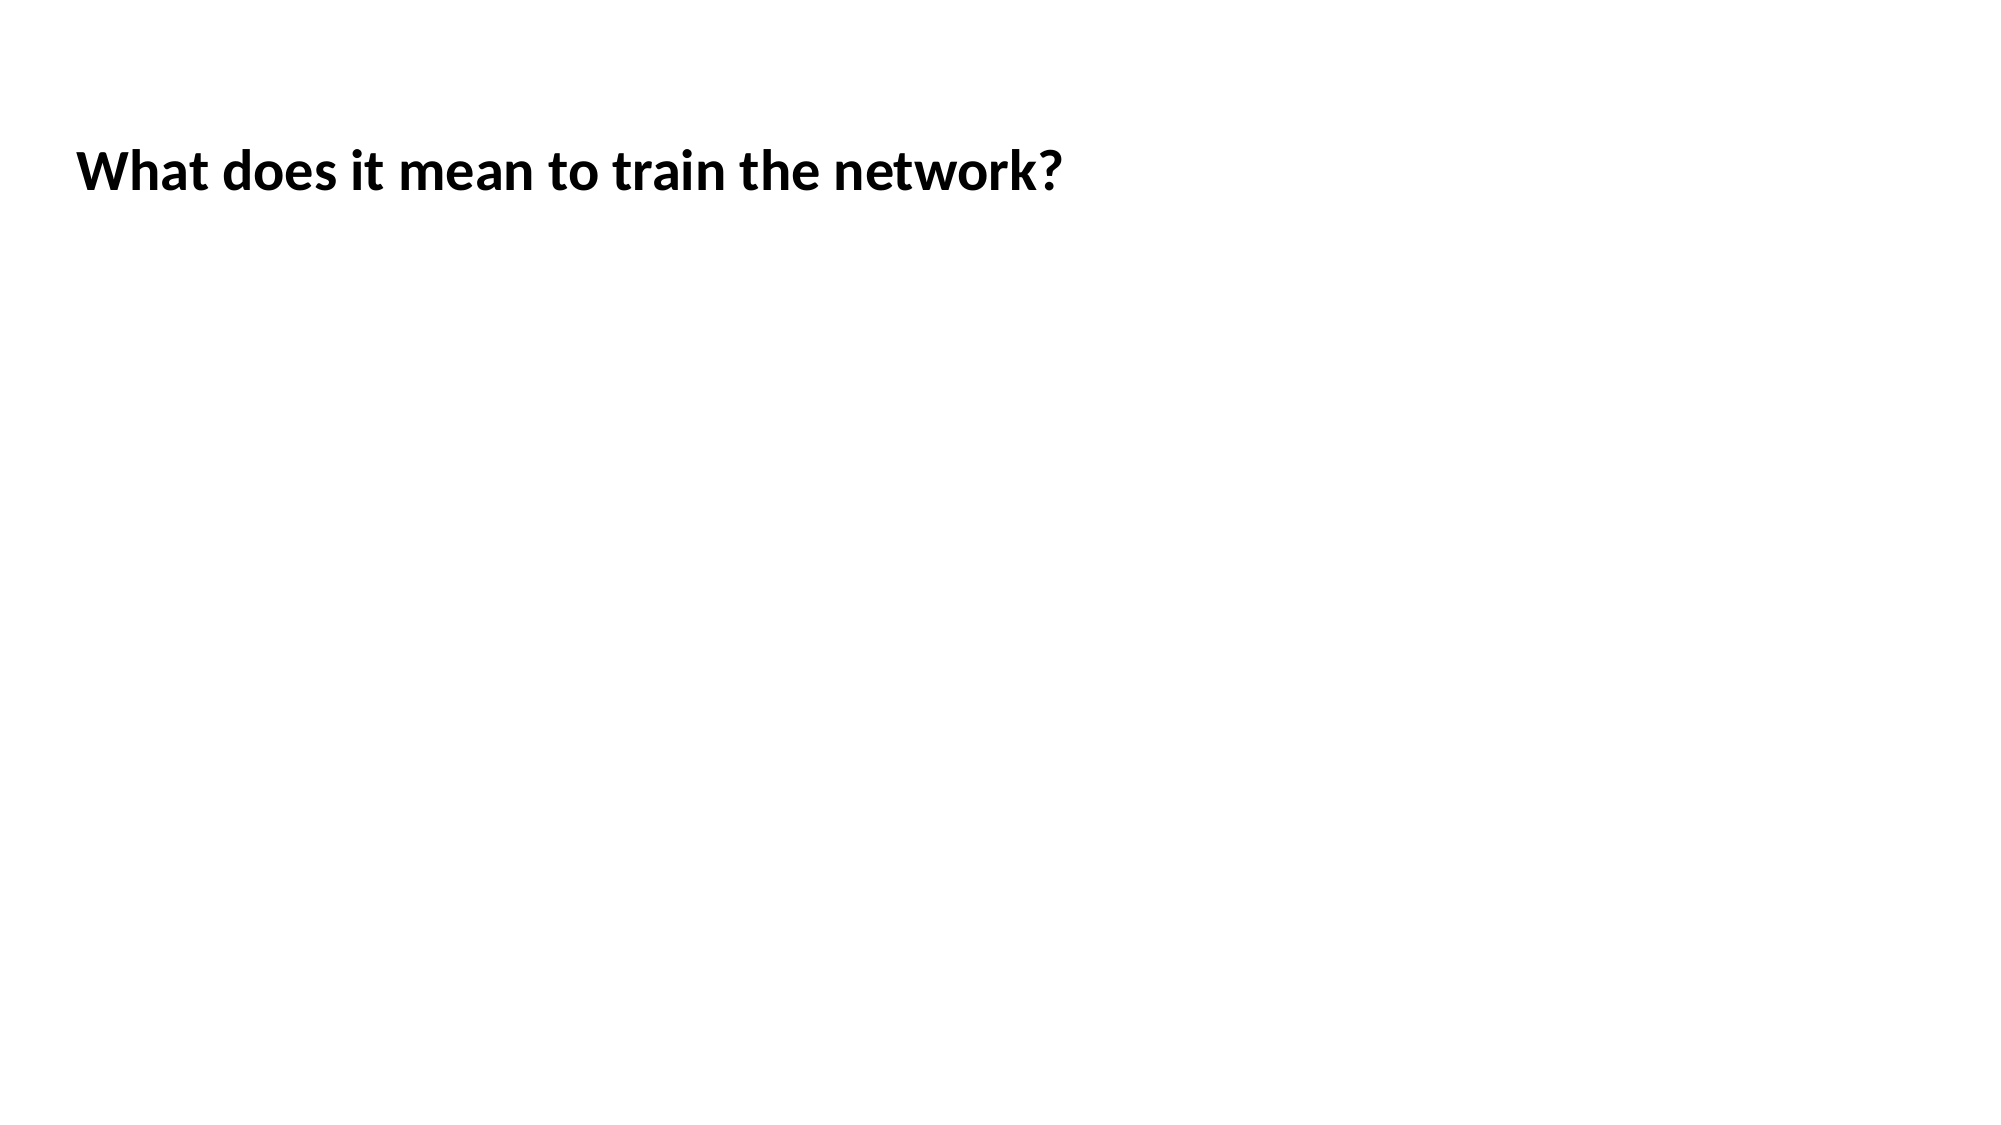

What does it mean to train the network?